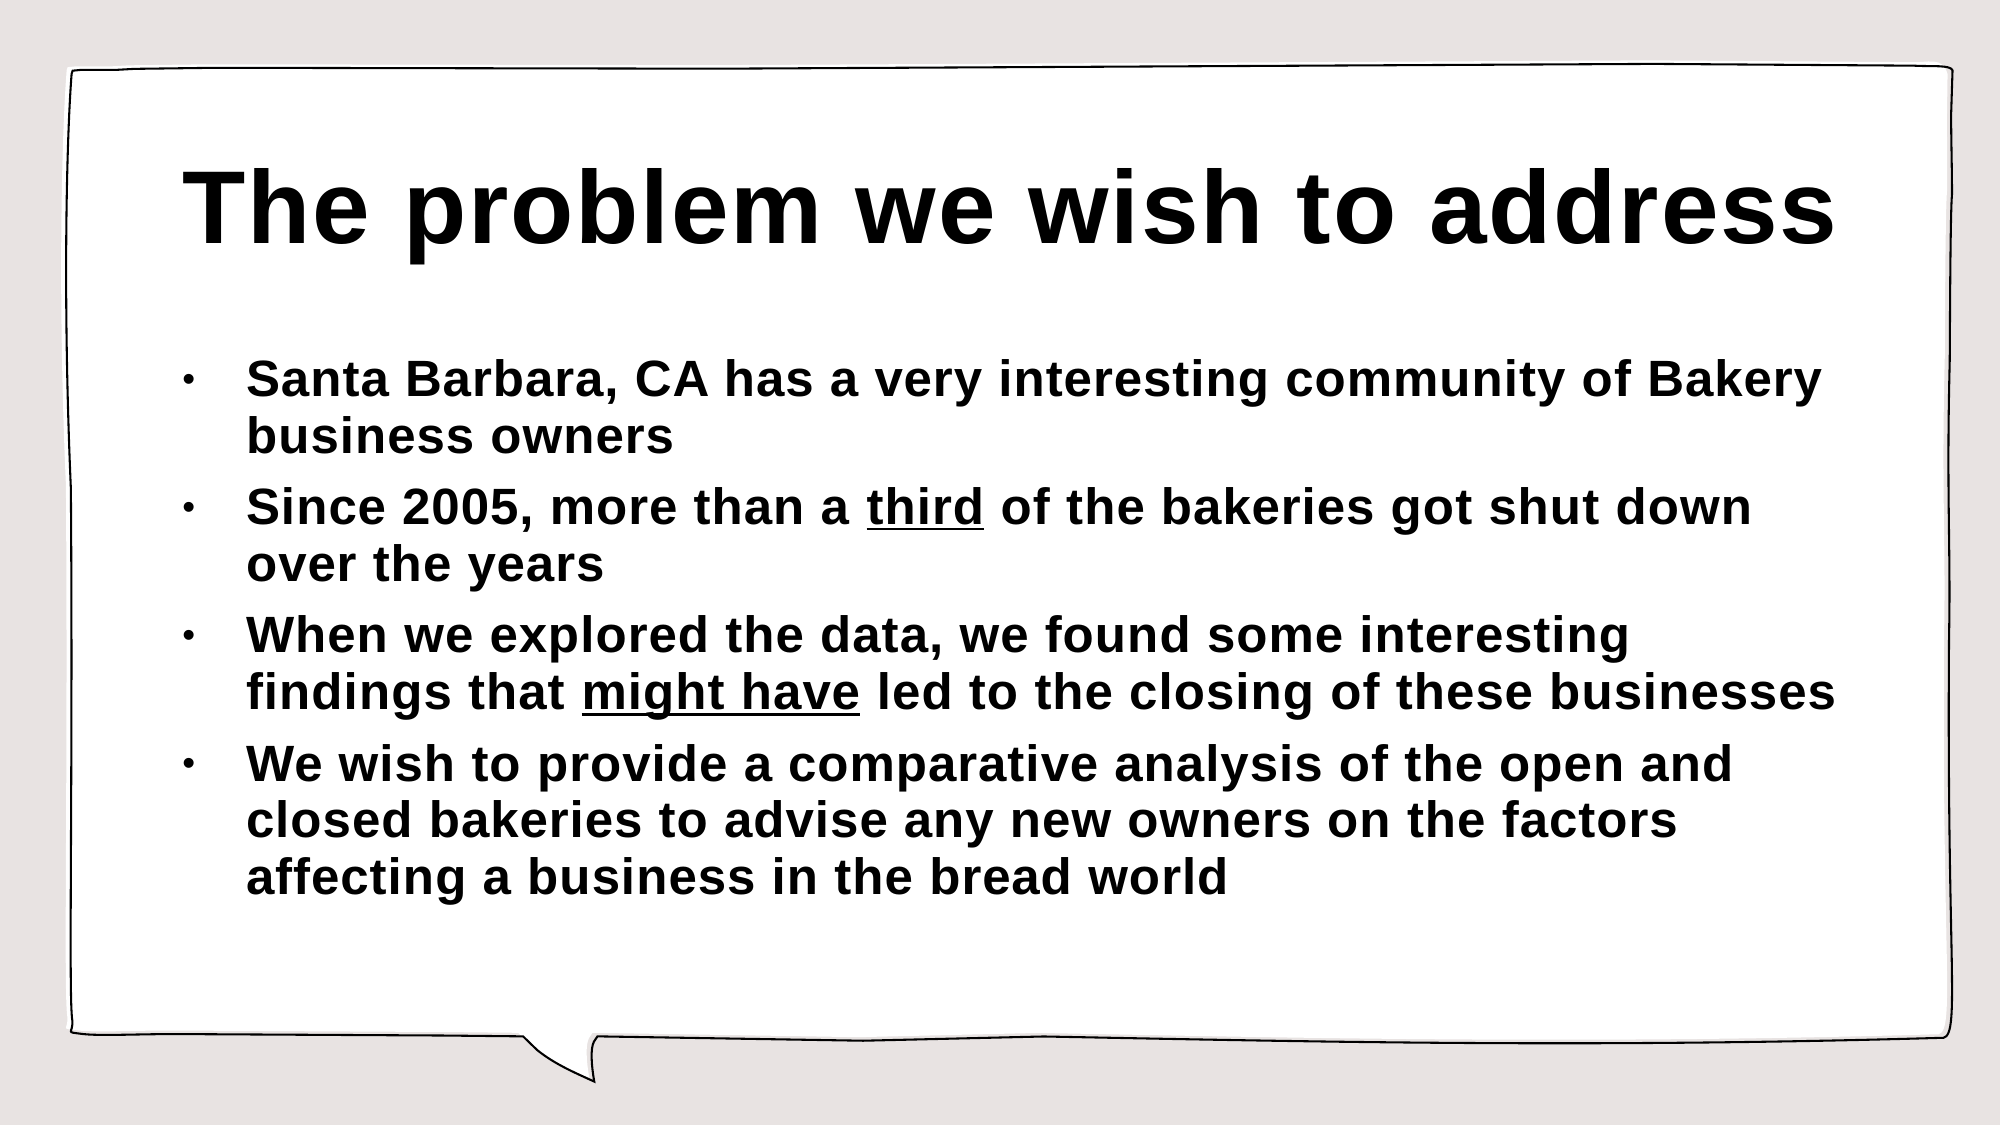

# The problem we wish to address
Santa Barbara, CA has a very interesting community of Bakery business owners
Since 2005, more than a third of the bakeries got shut down over the years
When we explored the data, we found some interesting findings that might have led to the closing of these businesses
We wish to provide a comparative analysis of the open and closed bakeries to advise any new owners on the factors affecting a business in the bread world